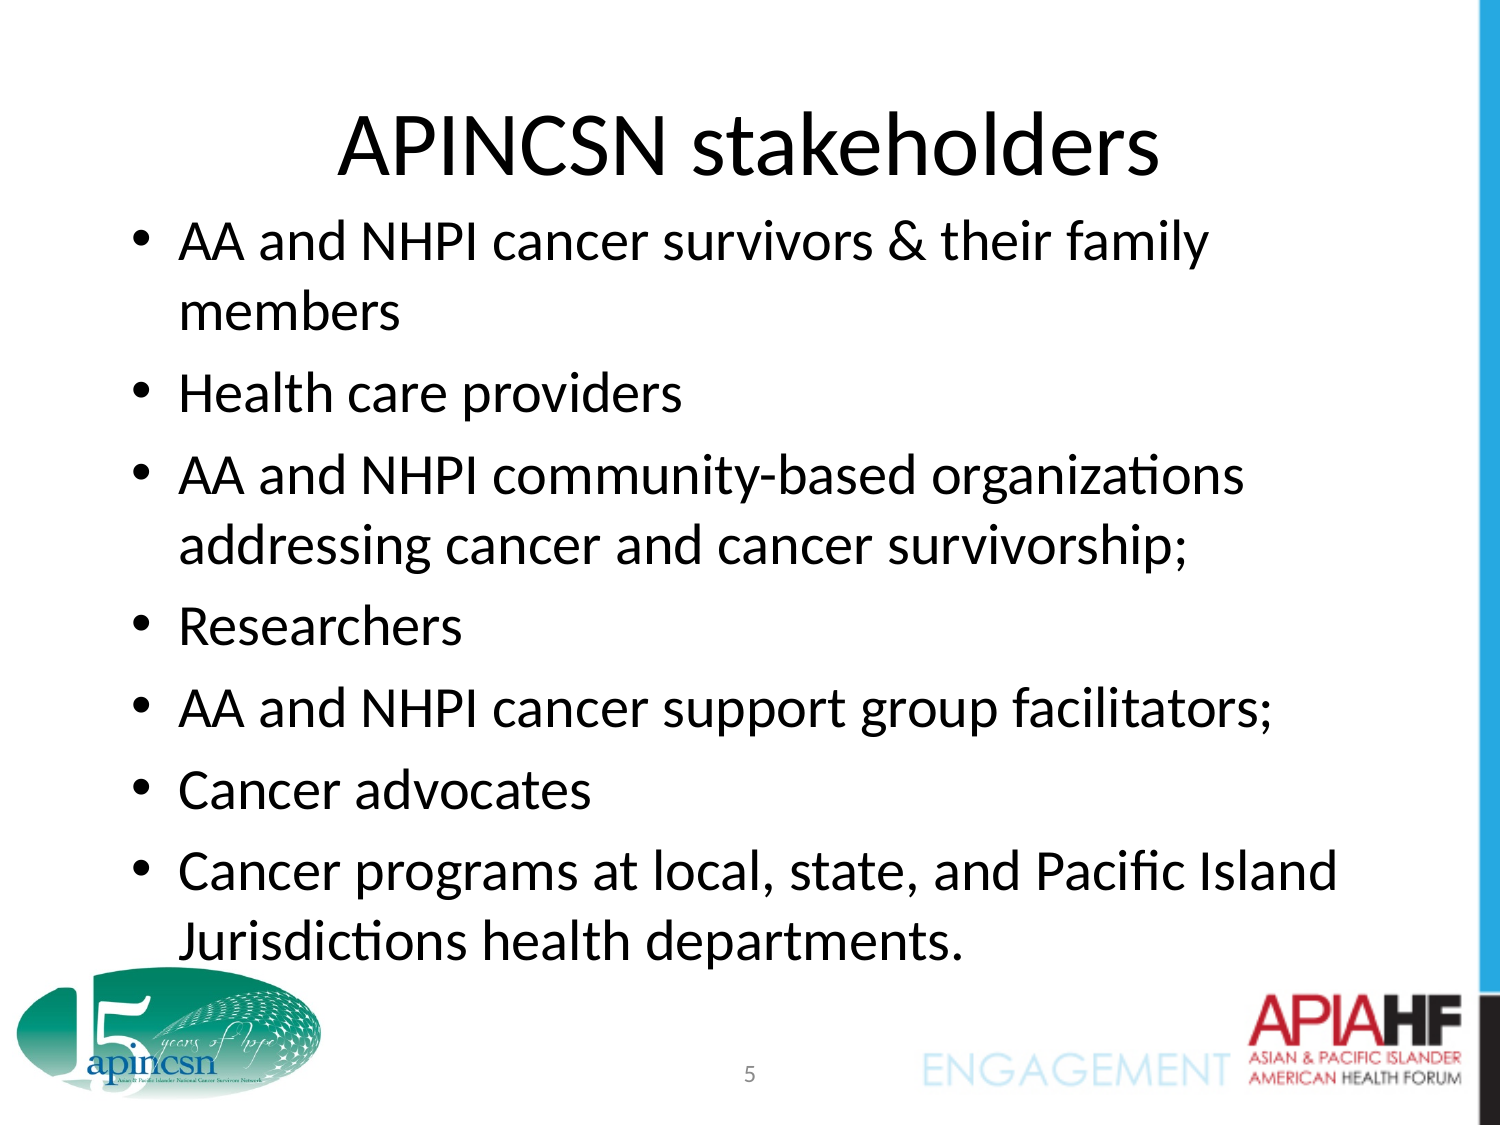

# APINCSN stakeholders
AA and NHPI cancer survivors & their family members
Health care providers
AA and NHPI community-based organizations addressing cancer and cancer survivorship;
Researchers
AA and NHPI cancer support group facilitators;
Cancer advocates
Cancer programs at local, state, and Pacific Island Jurisdictions health departments.

5